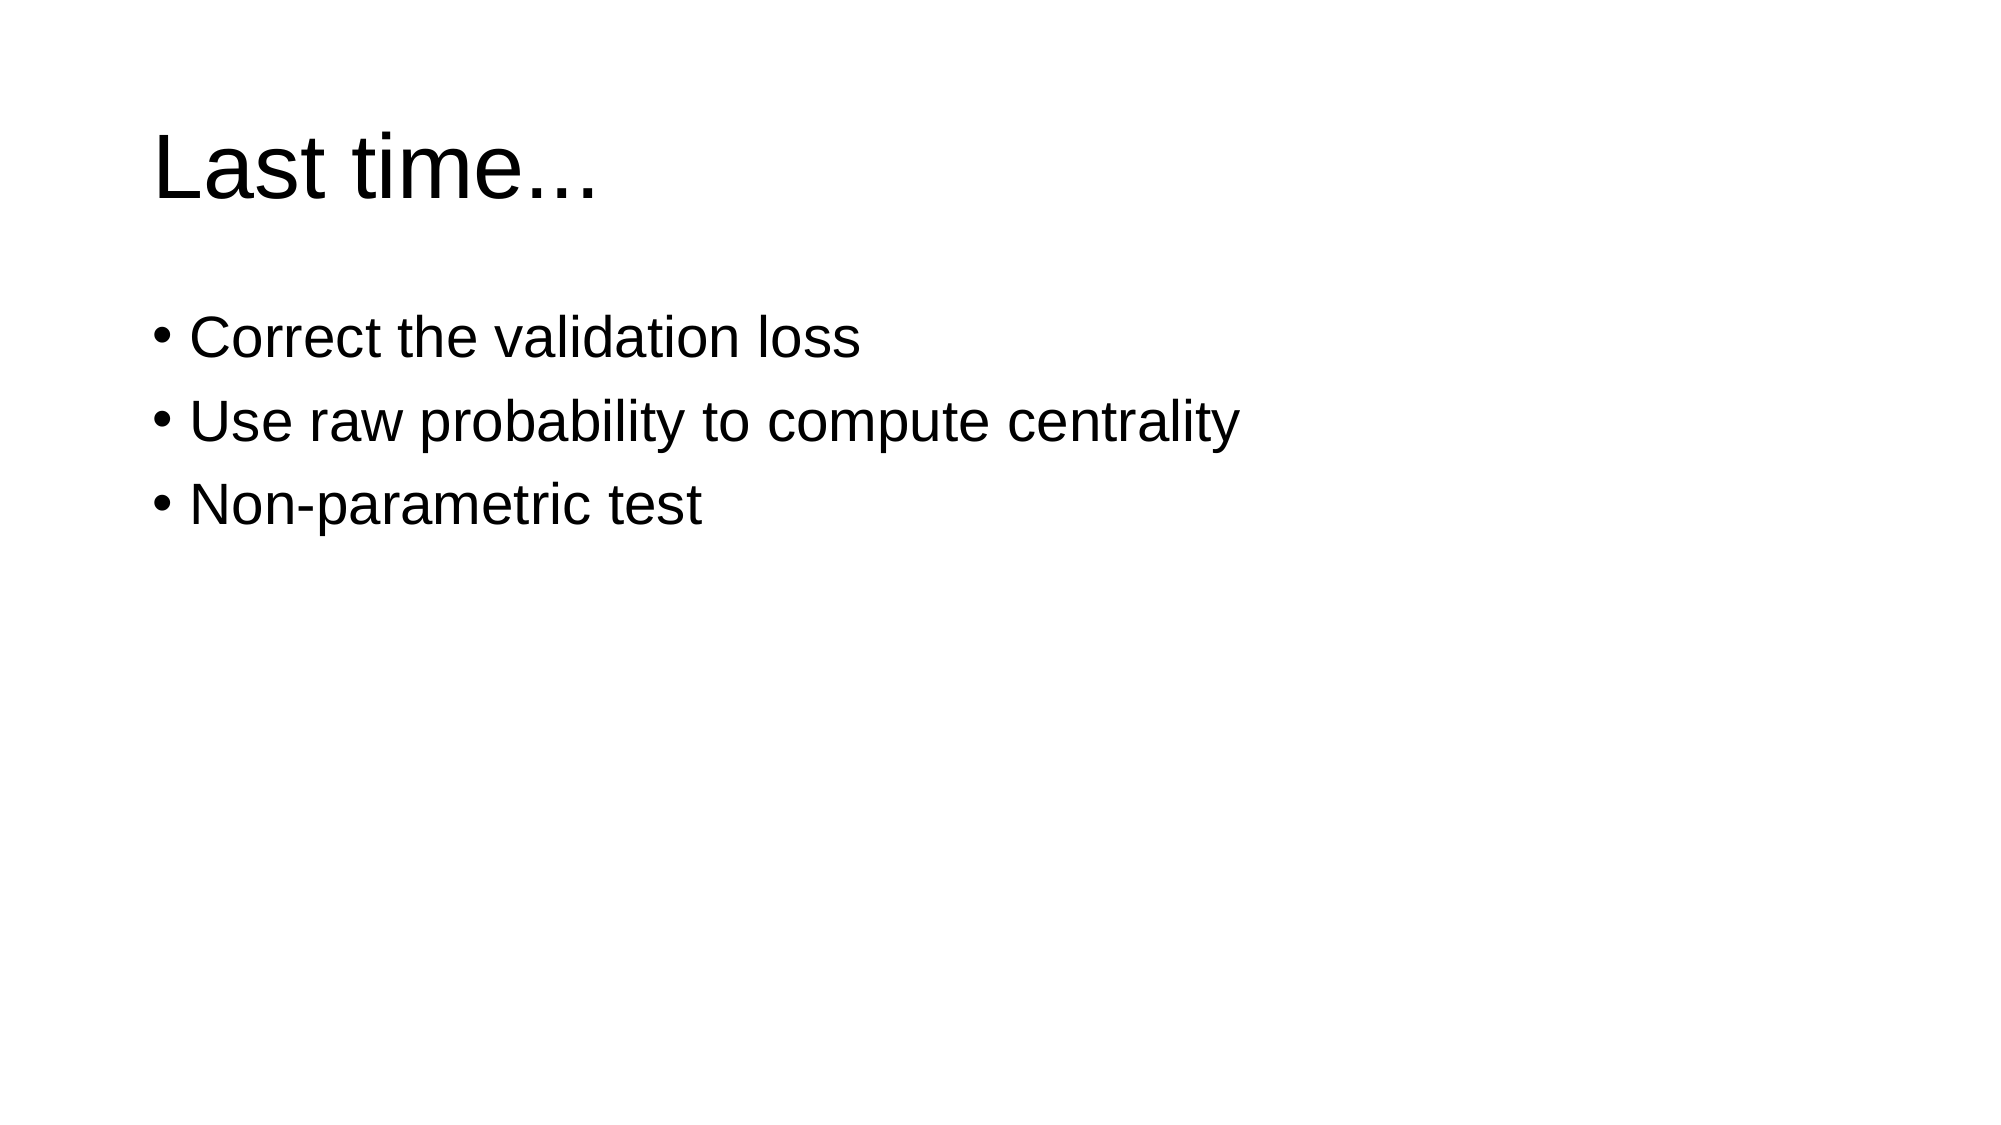

# Last time...
Correct the validation loss
Use raw probability to compute centrality
Non-parametric test